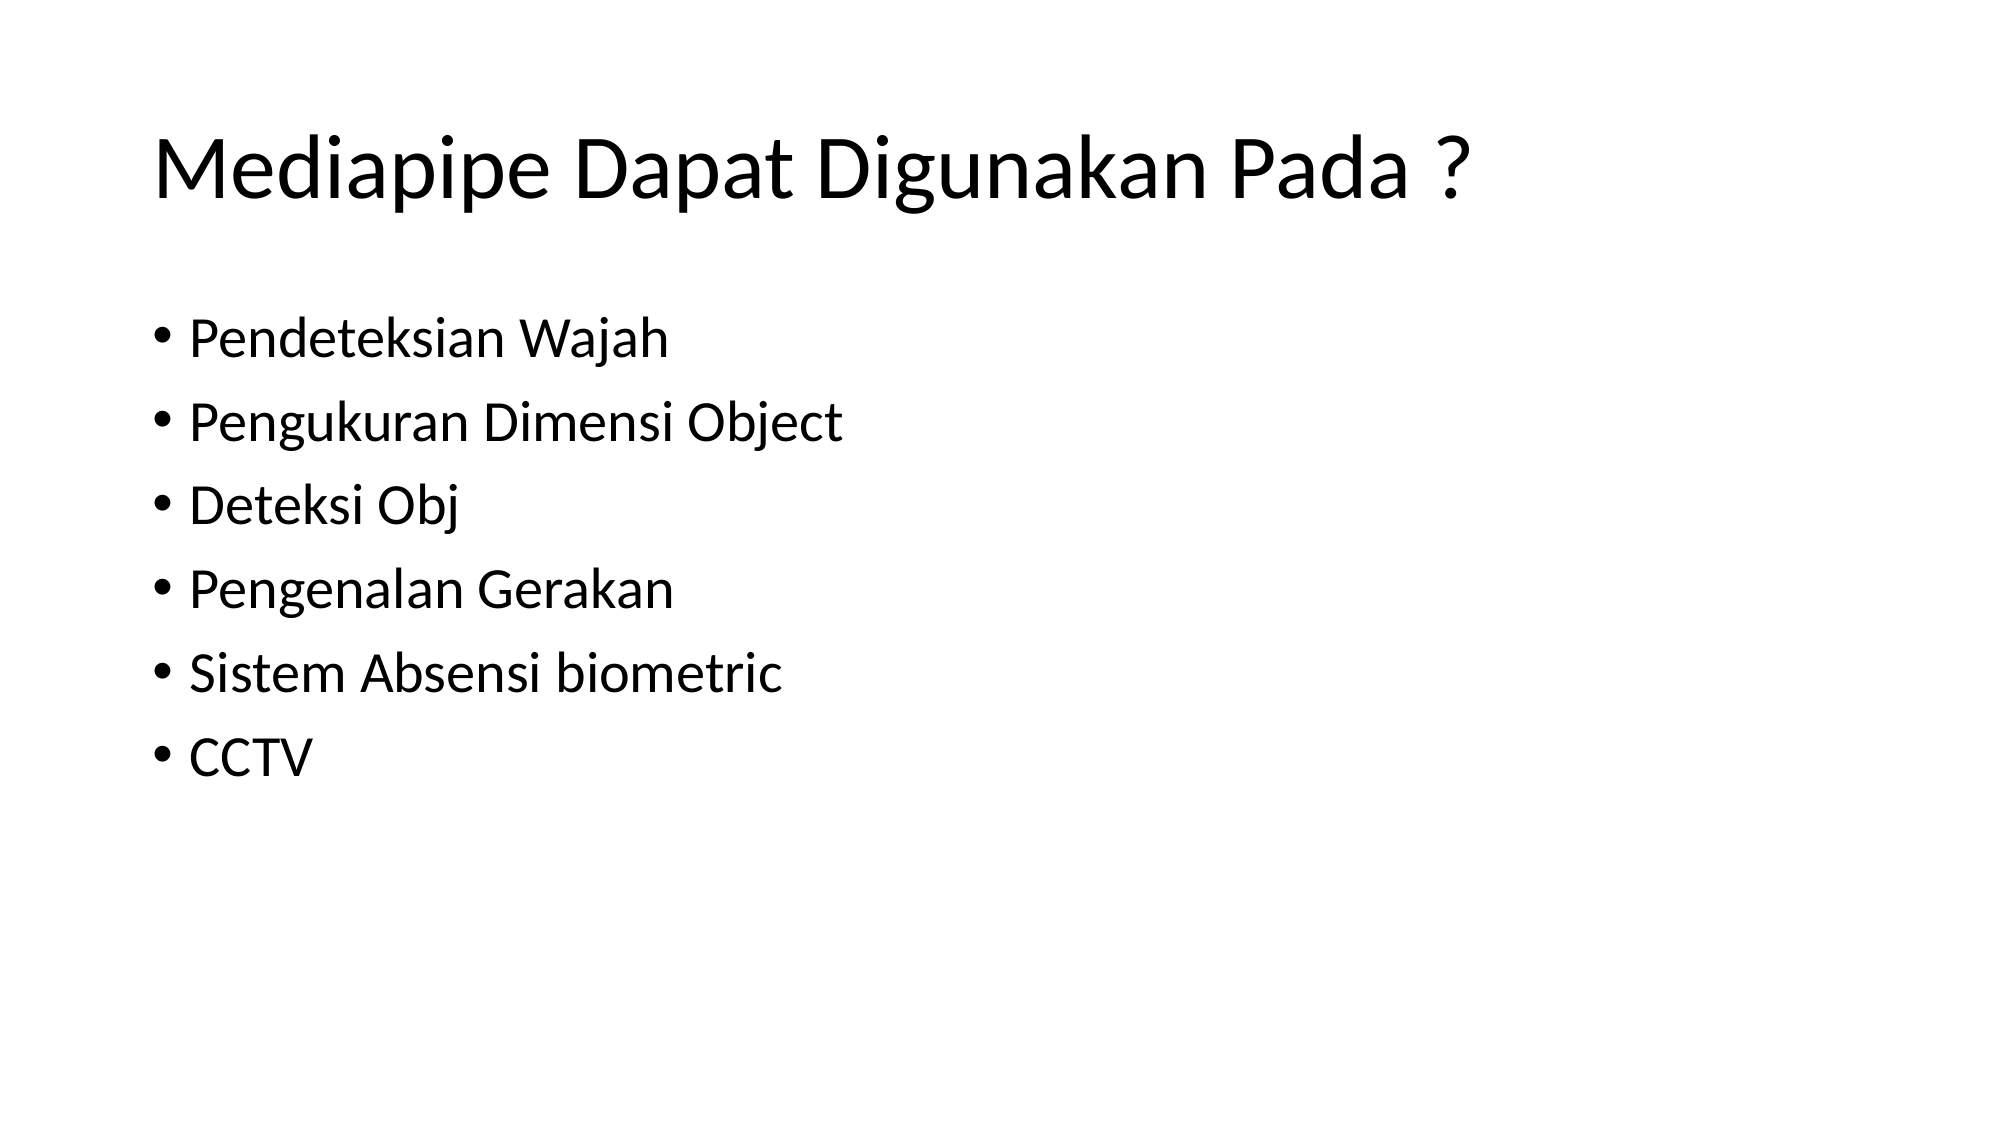

# Mediapipe Dapat Digunakan Pada ?
Pendeteksian Wajah
Pengukuran Dimensi Object
Deteksi Obj
Pengenalan Gerakan
Sistem Absensi biometric
CCTV